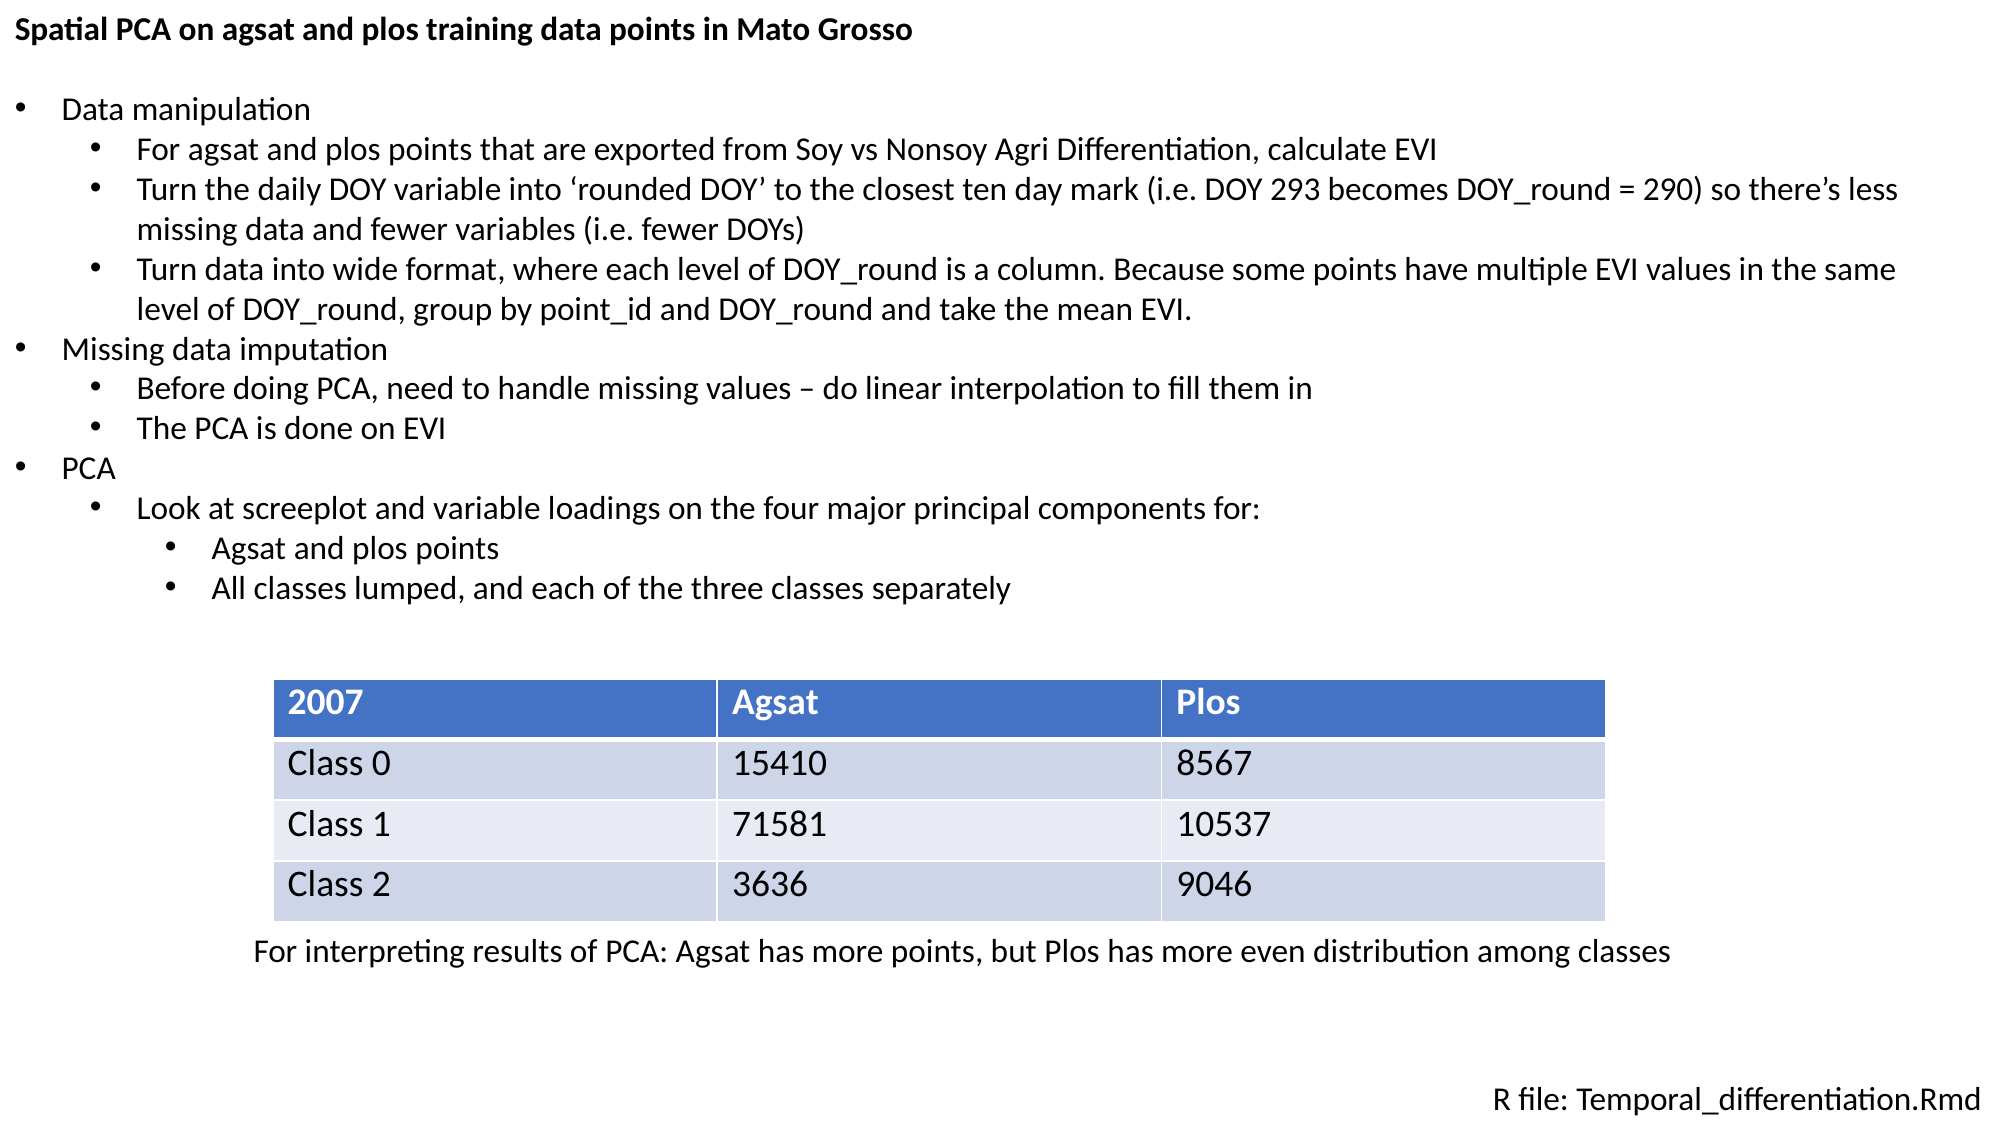

Spatial PCA on agsat and plos training data points in Mato Grosso

Data manipulation
For agsat and plos points that are exported from Soy vs Nonsoy Agri Differentiation, calculate EVI
Turn the daily DOY variable into ‘rounded DOY’ to the closest ten day mark (i.e. DOY 293 becomes DOY_round = 290) so there’s less missing data and fewer variables (i.e. fewer DOYs)
Turn data into wide format, where each level of DOY_round is a column. Because some points have multiple EVI values in the same level of DOY_round, group by point_id and DOY_round and take the mean EVI.
Missing data imputation
Before doing PCA, need to handle missing values – do linear interpolation to fill them in
The PCA is done on EVI
PCA
Look at screeplot and variable loadings on the four major principal components for:
Agsat and plos points
All classes lumped, and each of the three classes separately
| 2007 | Agsat | Plos |
| --- | --- | --- |
| Class 0 | 15410 | 8567 |
| Class 1 | 71581 | 10537 |
| Class 2 | 3636 | 9046 |
For interpreting results of PCA: Agsat has more points, but Plos has more even distribution among classes
R file: Temporal_differentiation.Rmd